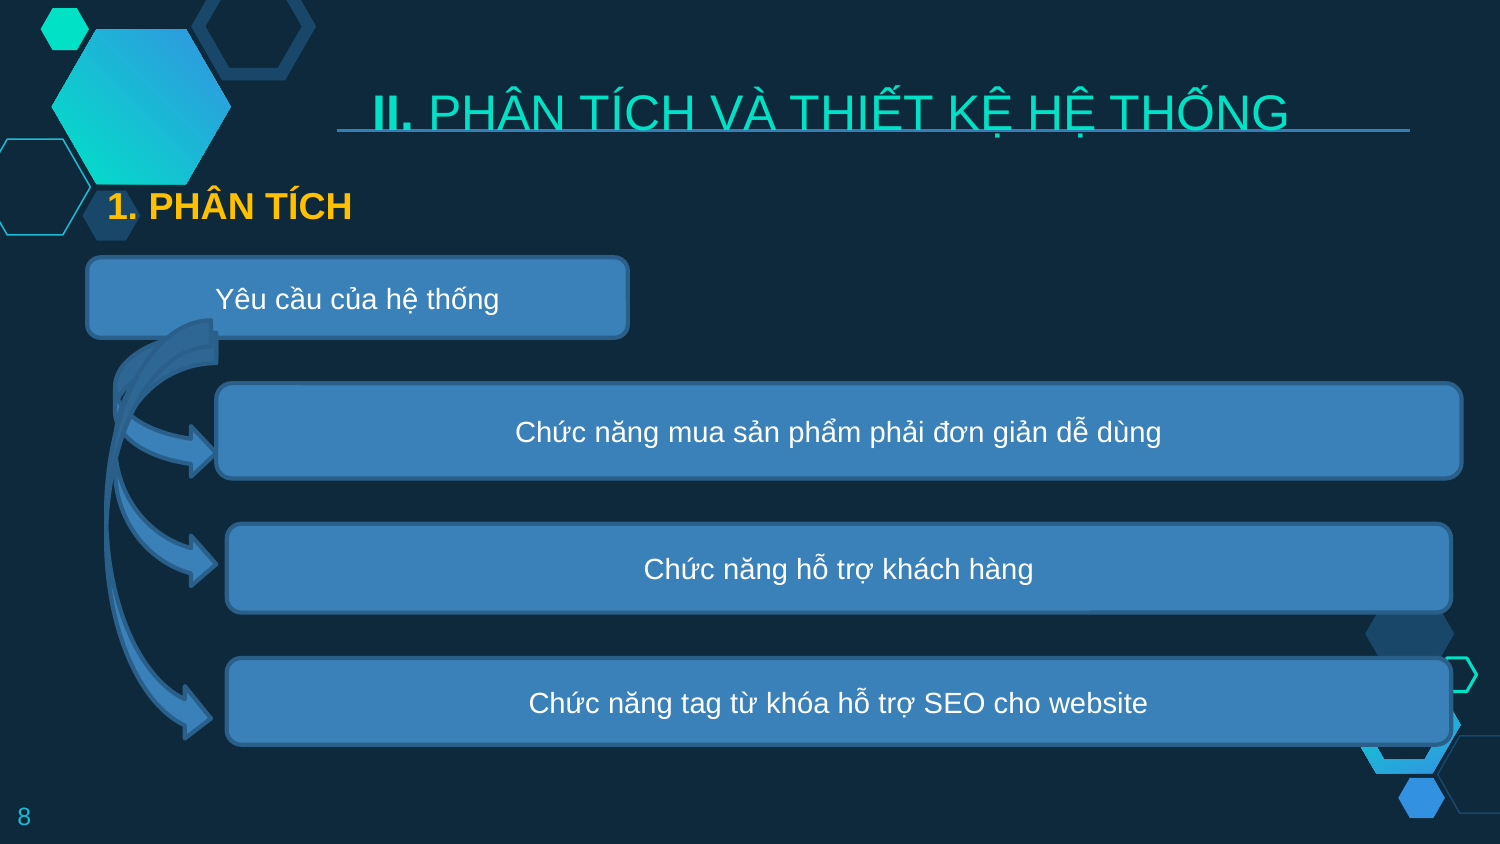

II. PHÂN TÍCH VÀ THIẾT KỆ HỆ THỐNG
1. PHÂN TÍCH
Yêu cầu của hệ thống

Chức năng mua sản phẩm phải đơn giản dễ dùng

Chức năng hỗ trợ khách hàng
Chức năng tag từ khóa hỗ trợ SEO cho website
8